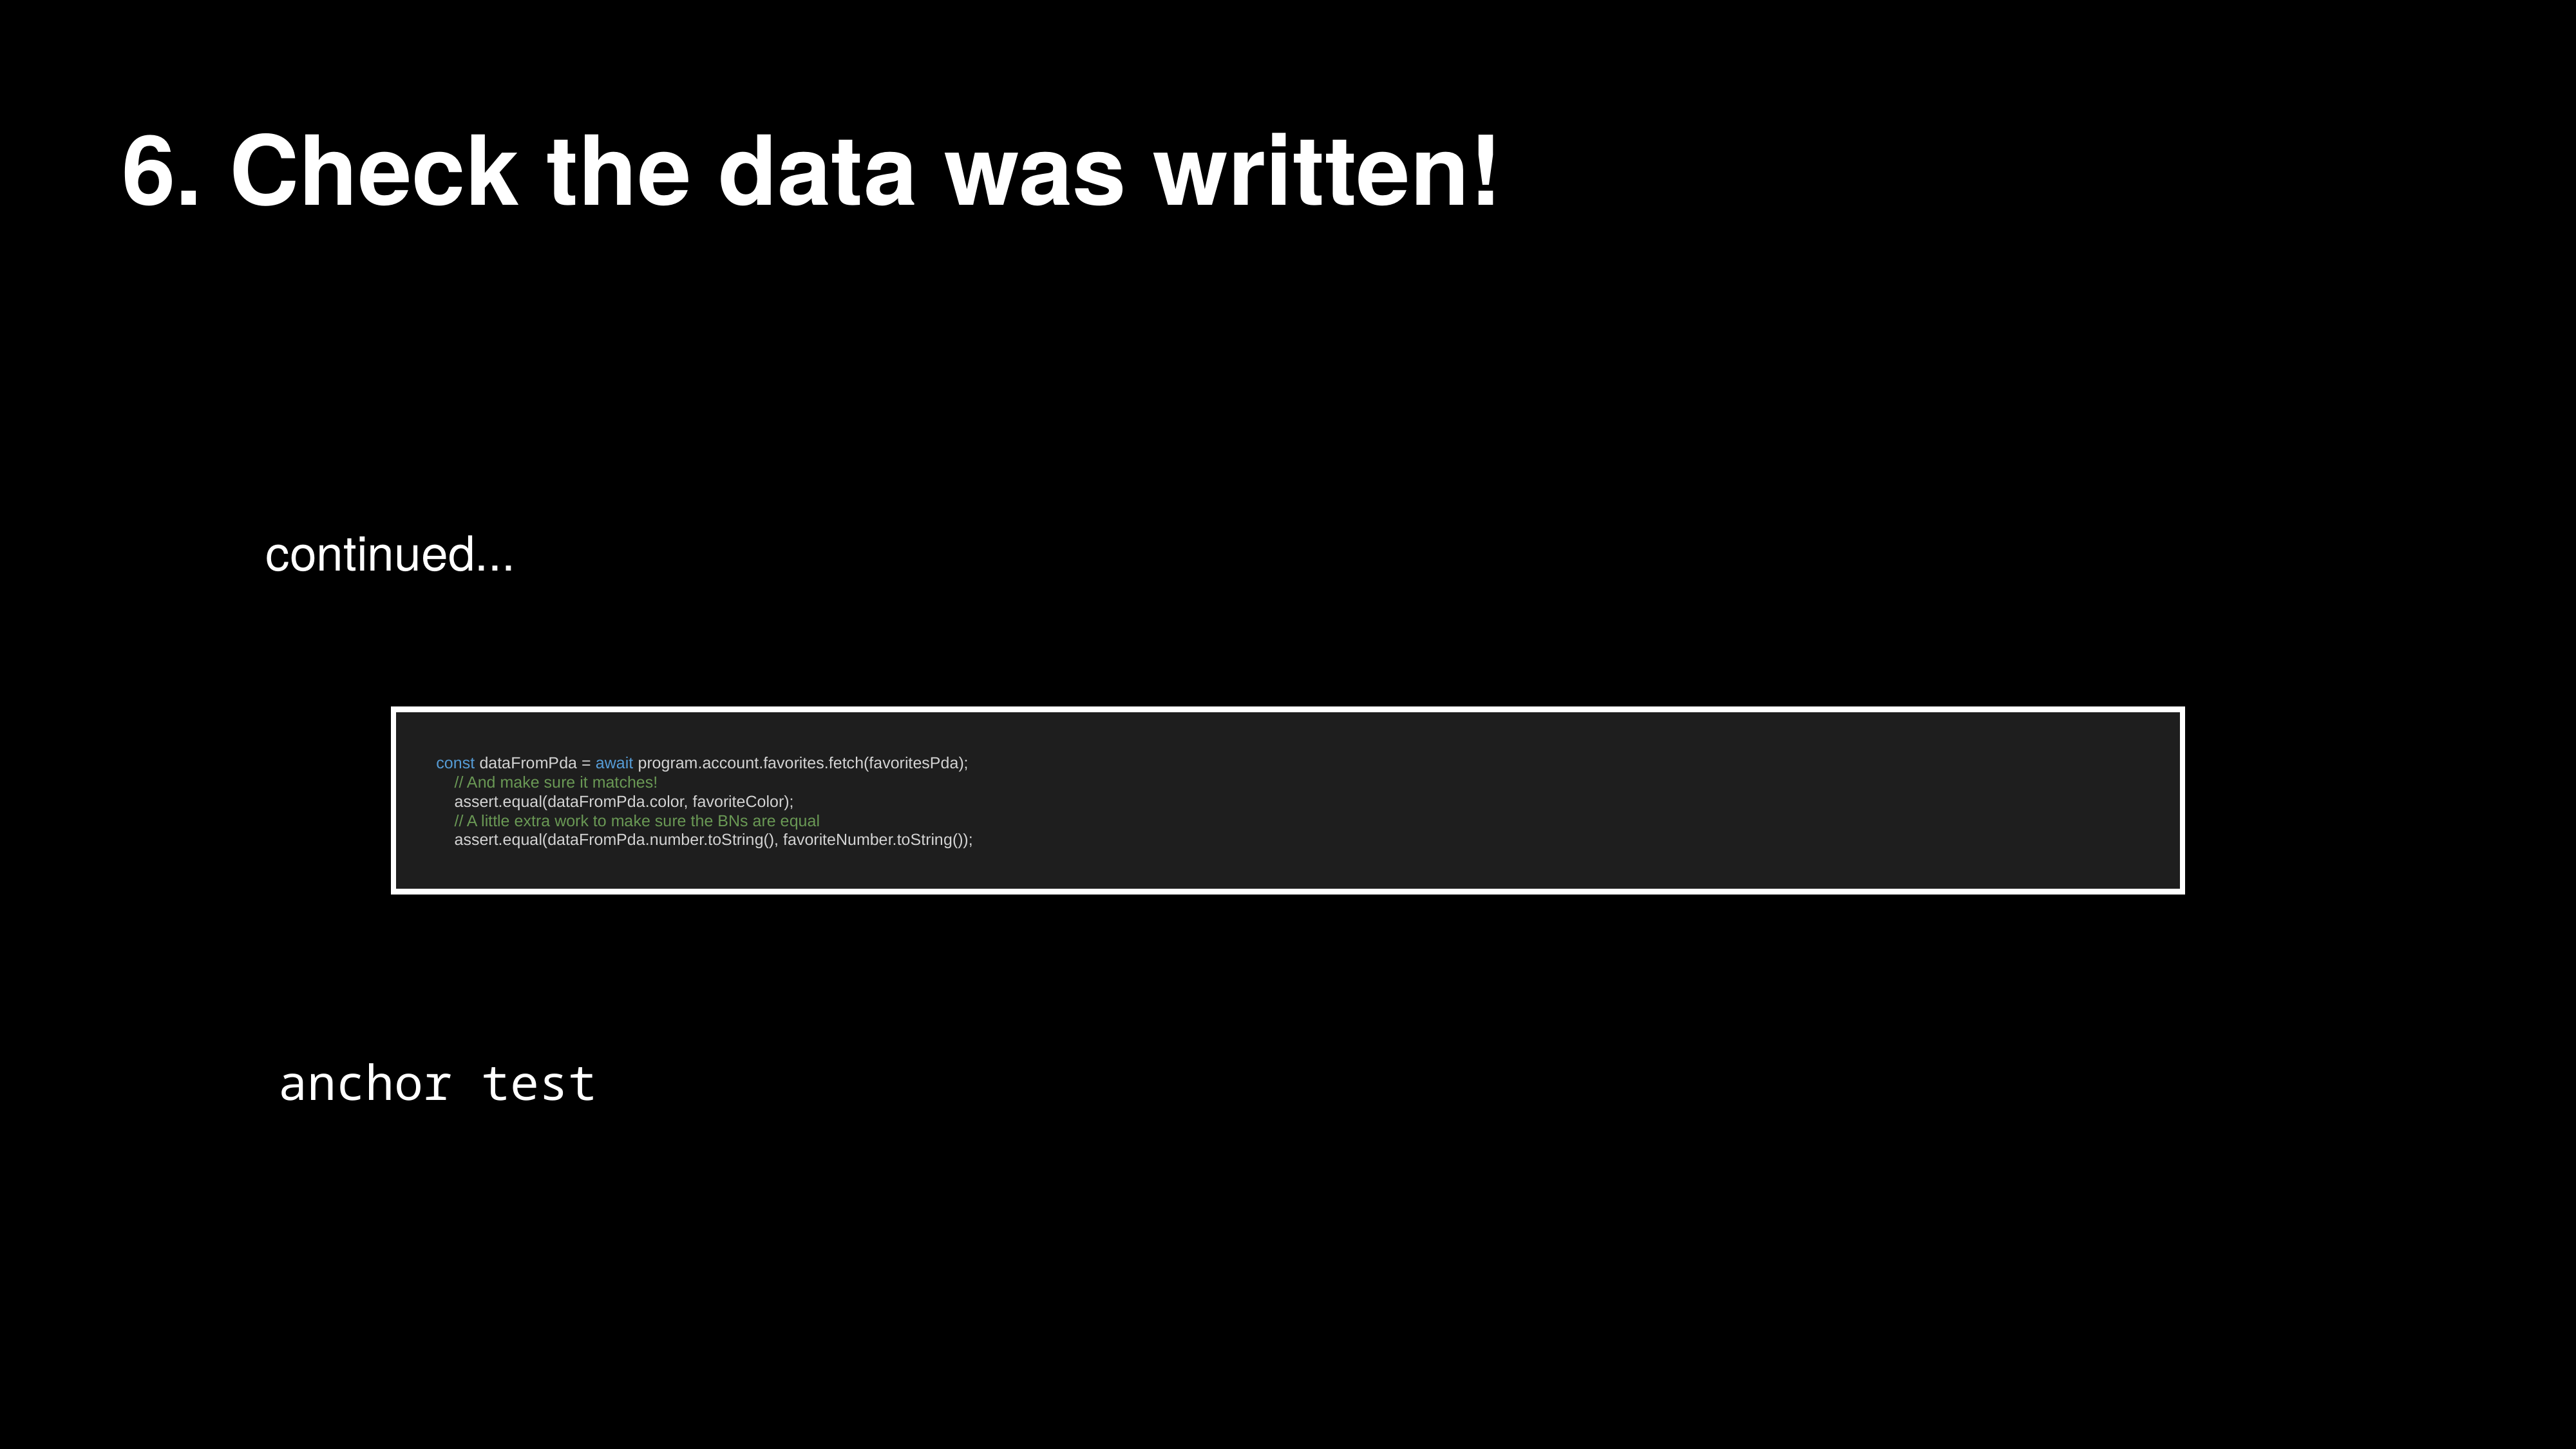

6. Check the data was written!
continued...
const dataFromPda = await program.account.favorites.fetch(favoritesPda);
    // And make sure it matches!
    assert.equal(dataFromPda.color, favoriteColor);
    // A little extra work to make sure the BNs are equal
    assert.equal(dataFromPda.number.toString(), favoriteNumber.toString());
anchor test